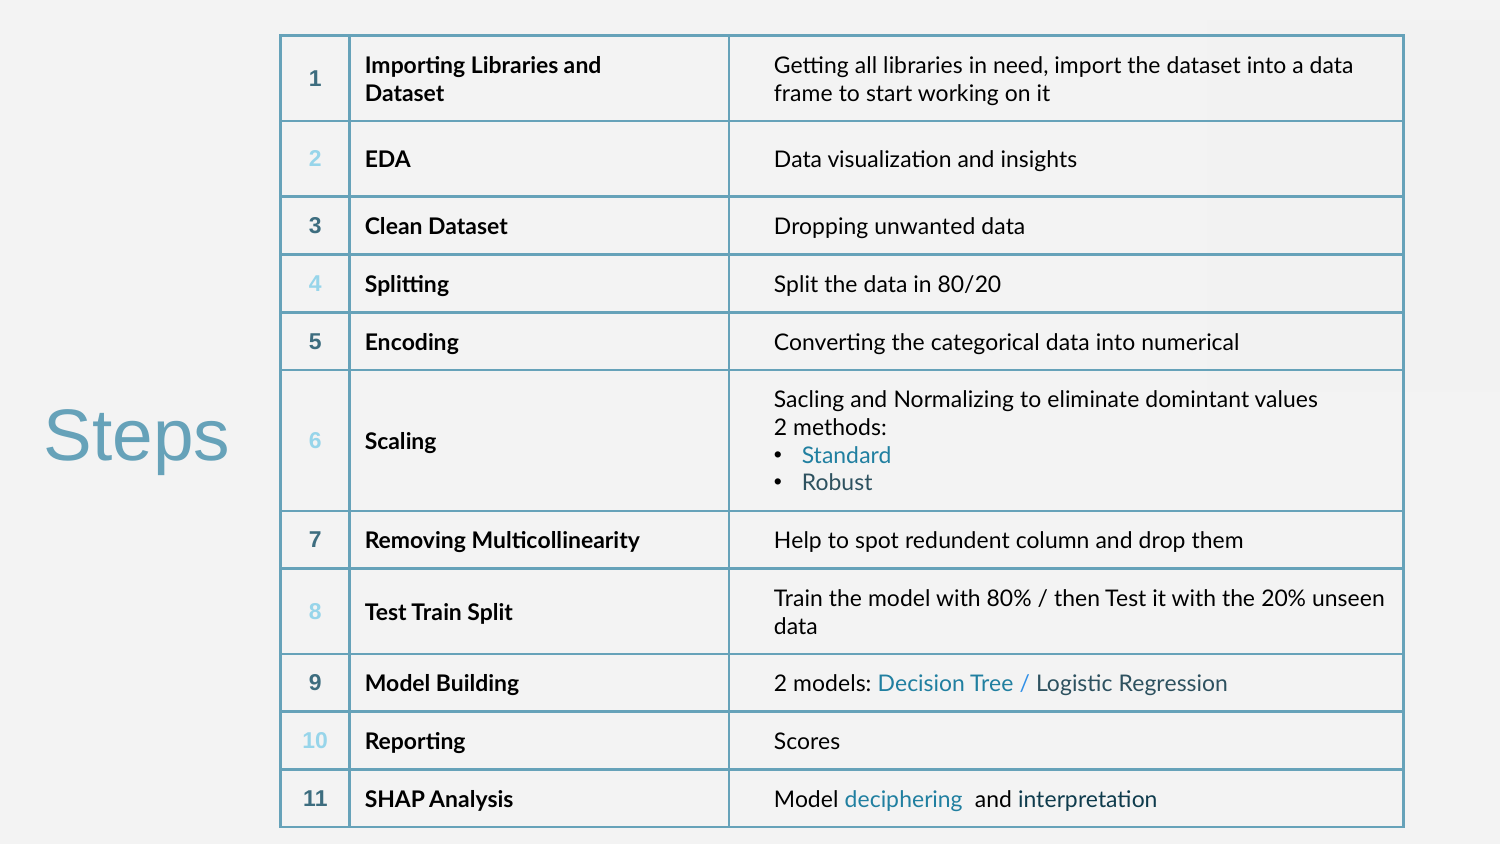

| 1 | Importing Libraries and Dataset | Getting all libraries in need, import the dataset into a data frame to start working on it |
| --- | --- | --- |
| 2 | EDA | Data visualization and insights |
| 3 | Clean Dataset | Dropping unwanted data |
| 4 | Splitting | Split the data in 80/20 |
| 5 | Encoding | Converting the categorical data into numerical |
| 6 | Scaling | Sacling and Normalizing to eliminate domintant values 2 methods: Standard Robust |
| 7 | Removing Multicollinearity | Help to spot redundent column and drop them |
| 8 | Test Train Split | Train the model with 80% / then Test it with the 20% unseen data |
| 9 | Model Building | 2 models: Decision Tree / Logistic Regression |
| 10 | Reporting | Scores |
| 11 | SHAP Analysis | Model deciphering and interpretation |
# Steps